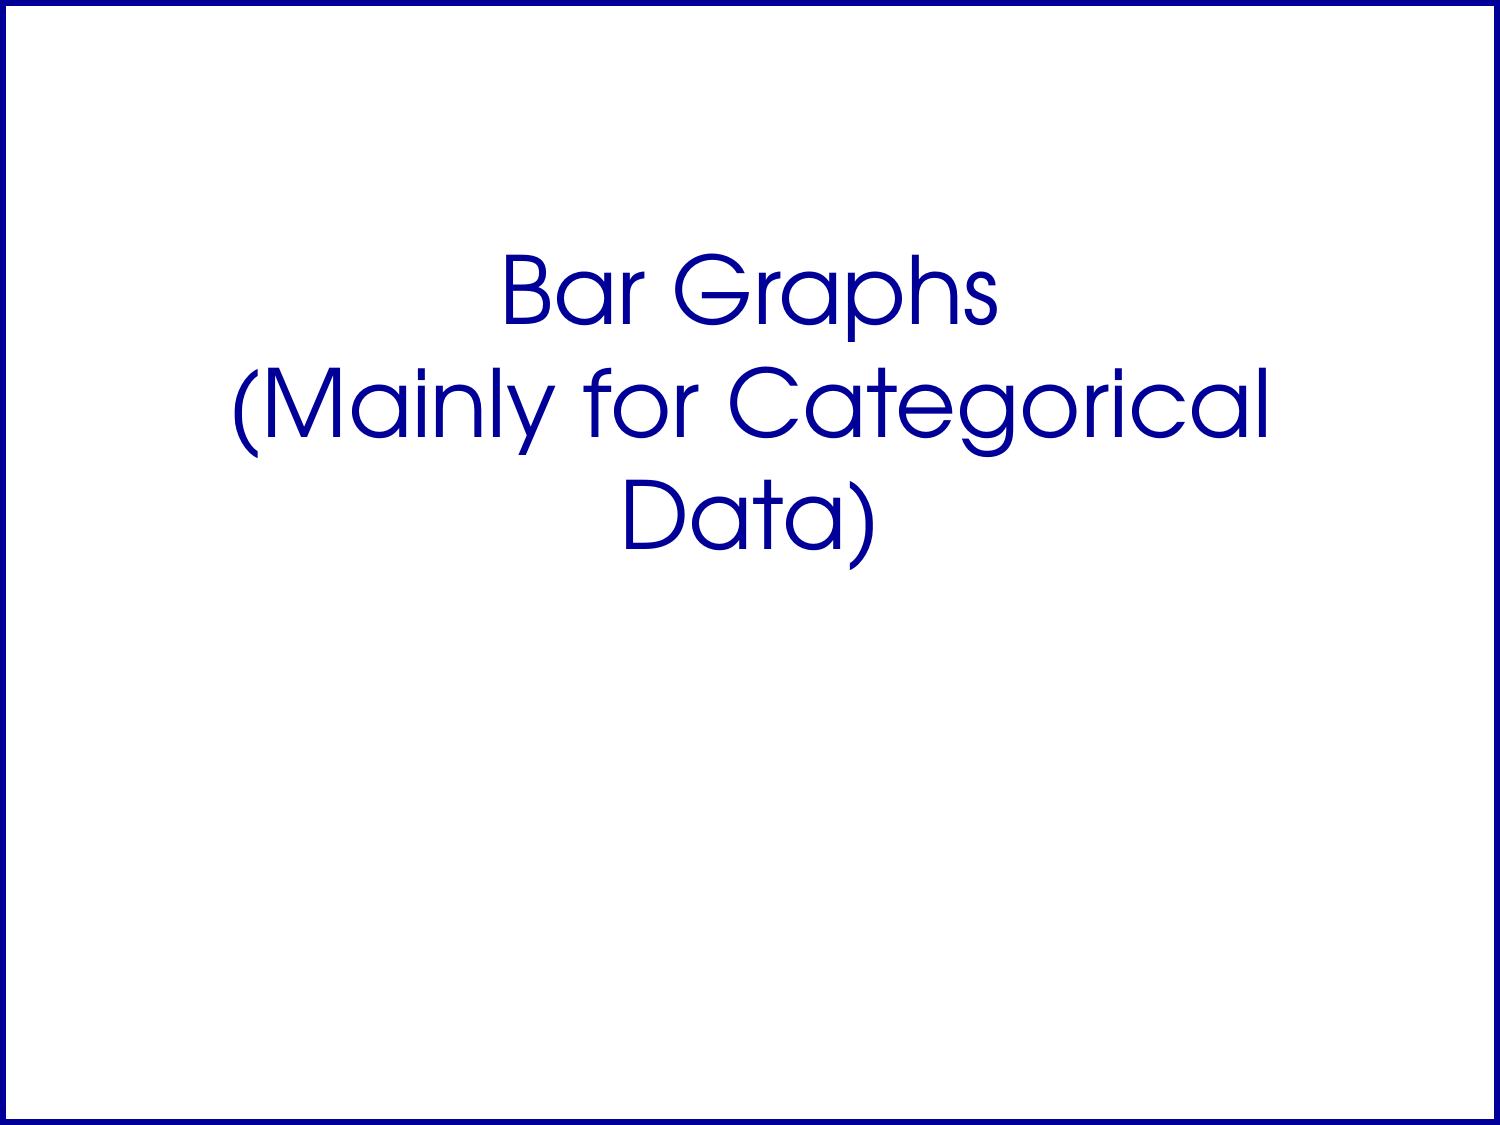

# Bar Graphs (Mainly for Categorical Data)